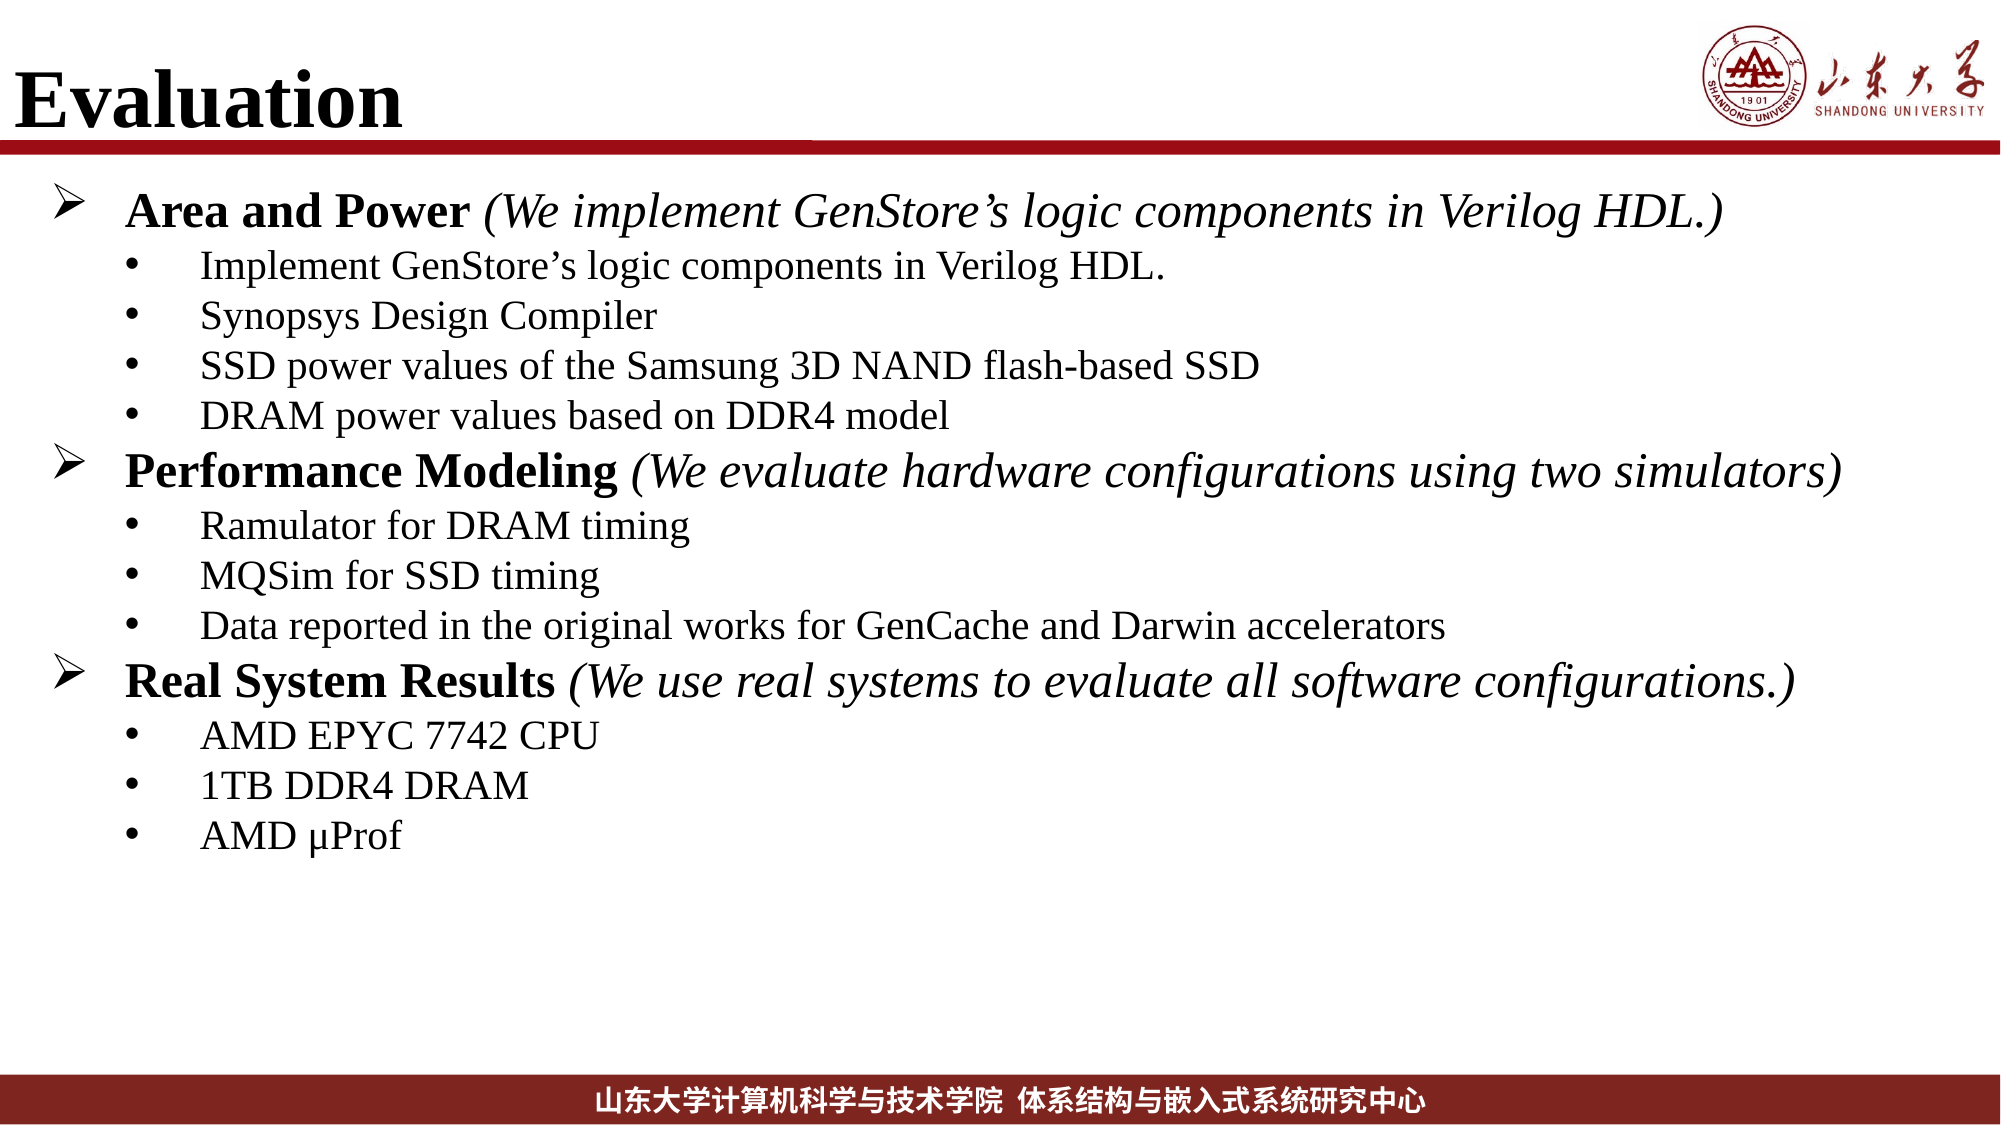

# Evaluation
Area and Power (We implement GenStore’s logic components in Verilog HDL.)
Implement GenStore’s logic components in Verilog HDL.
Synopsys Design Compiler
SSD power values of the Samsung 3D NAND flash-based SSD
DRAM power values based on DDR4 model
Performance Modeling (We evaluate hardware configurations using two simulators)
Ramulator for DRAM timing
MQSim for SSD timing
Data reported in the original works for GenCache and Darwin accelerators
Real System Results (We use real systems to evaluate all software configurations.)
AMD EPYC 7742 CPU
1TB DDR4 DRAM
AMD μProf